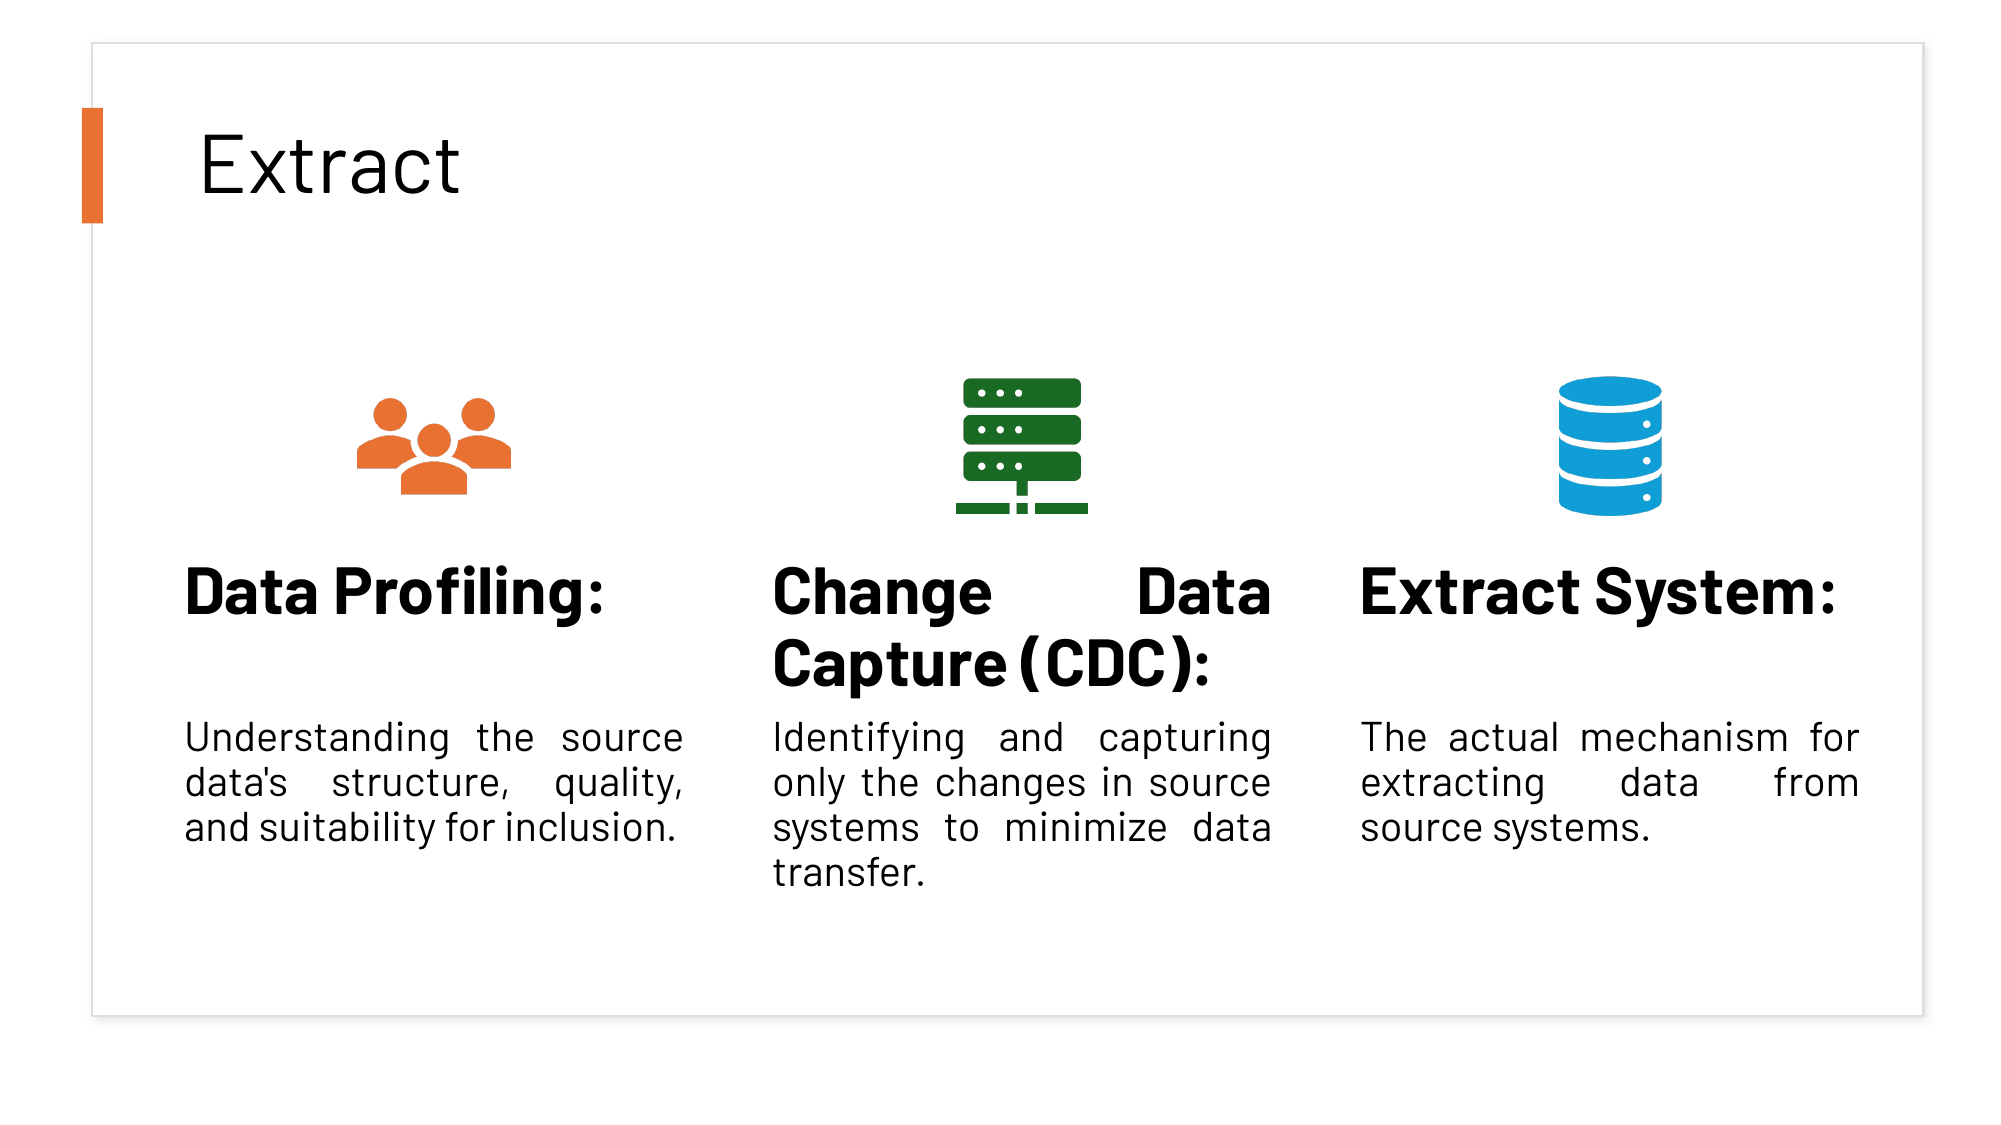

# Extract

Data Profiling:
Understanding the source data's structure, quality, and suitability for inclusion.
Change Data Capture (CDC):
Identifying and capturing only the changes in source systems to minimize data transfer.
Extract System:
The actual mechanism for extracting data from source systems.